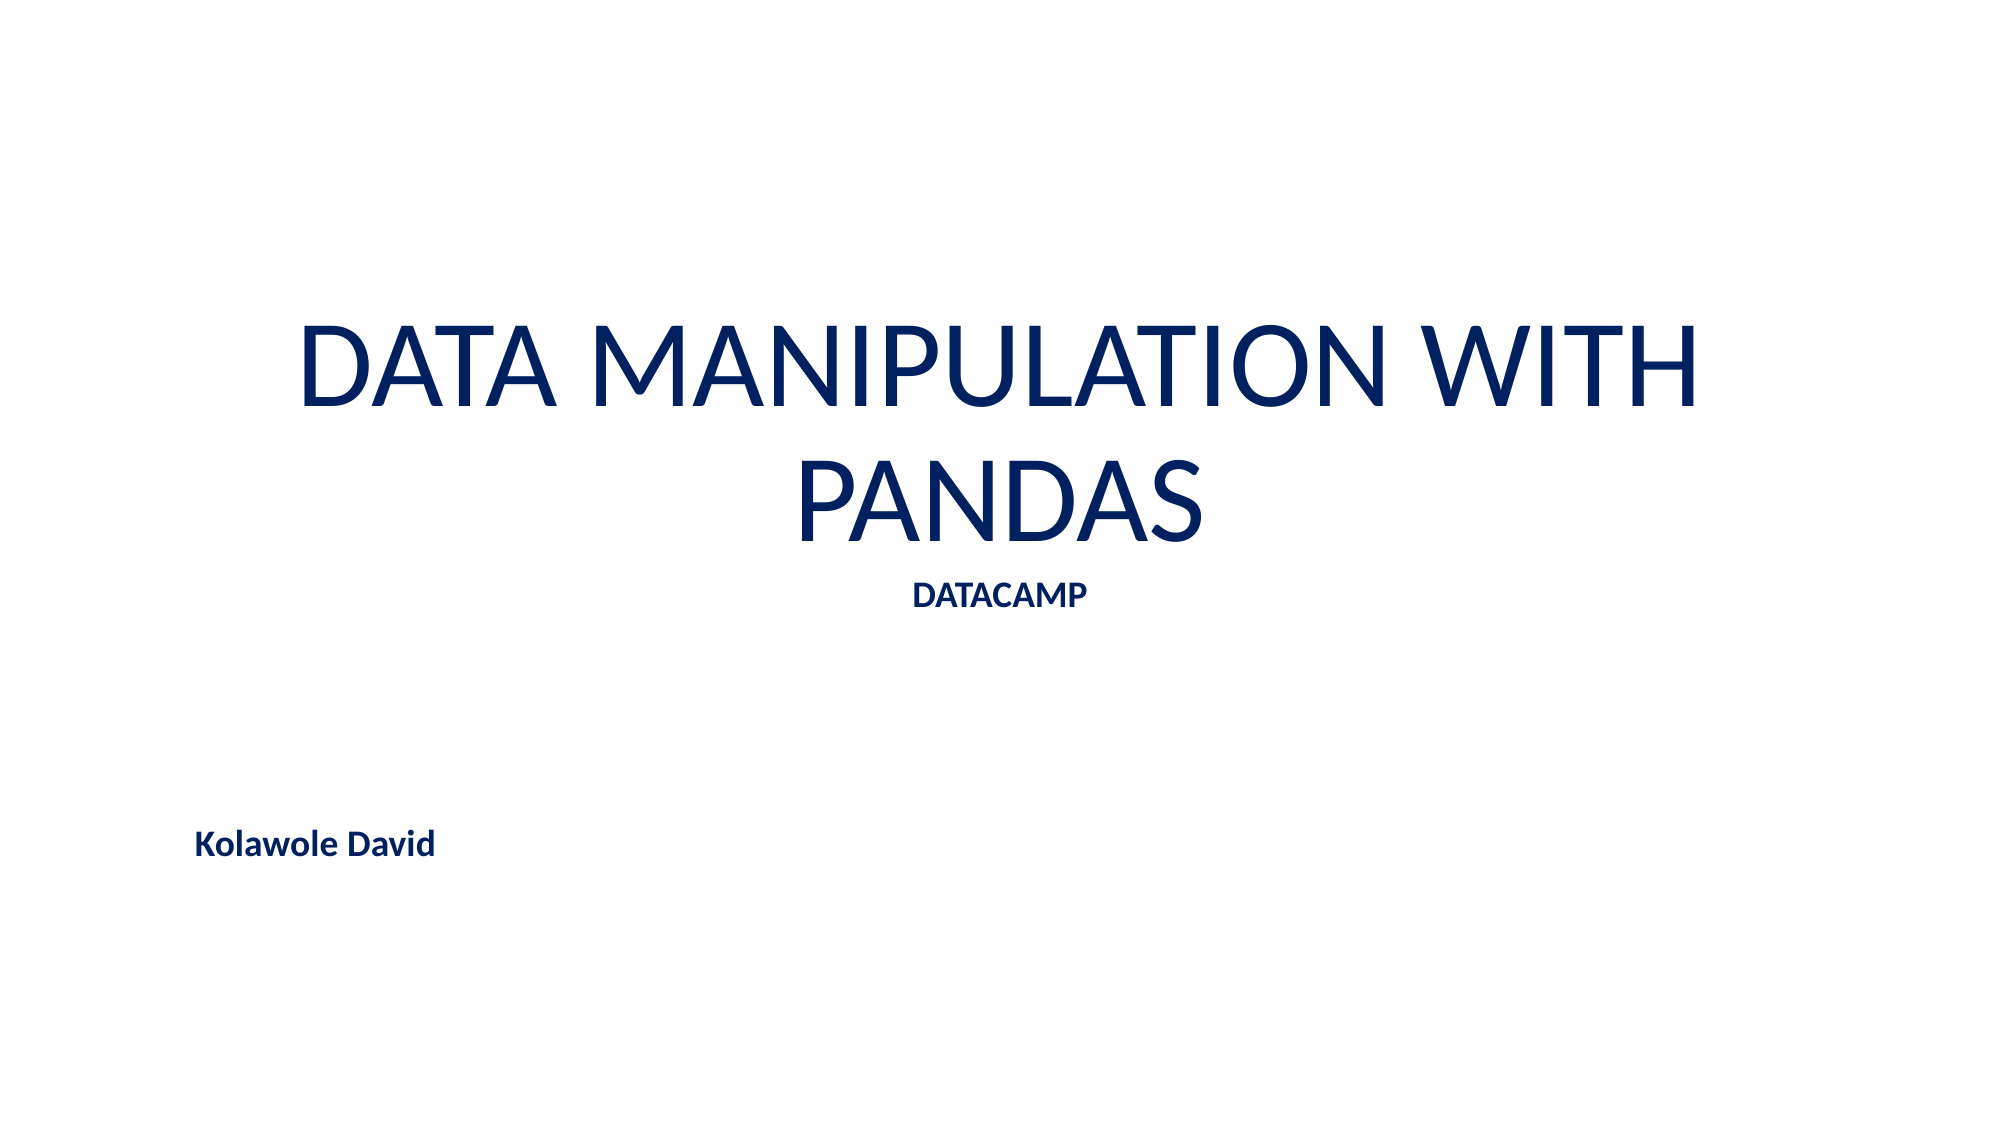

# DATA MANIPULATION WITH PANDAS
DATACAMP

Kolawole David